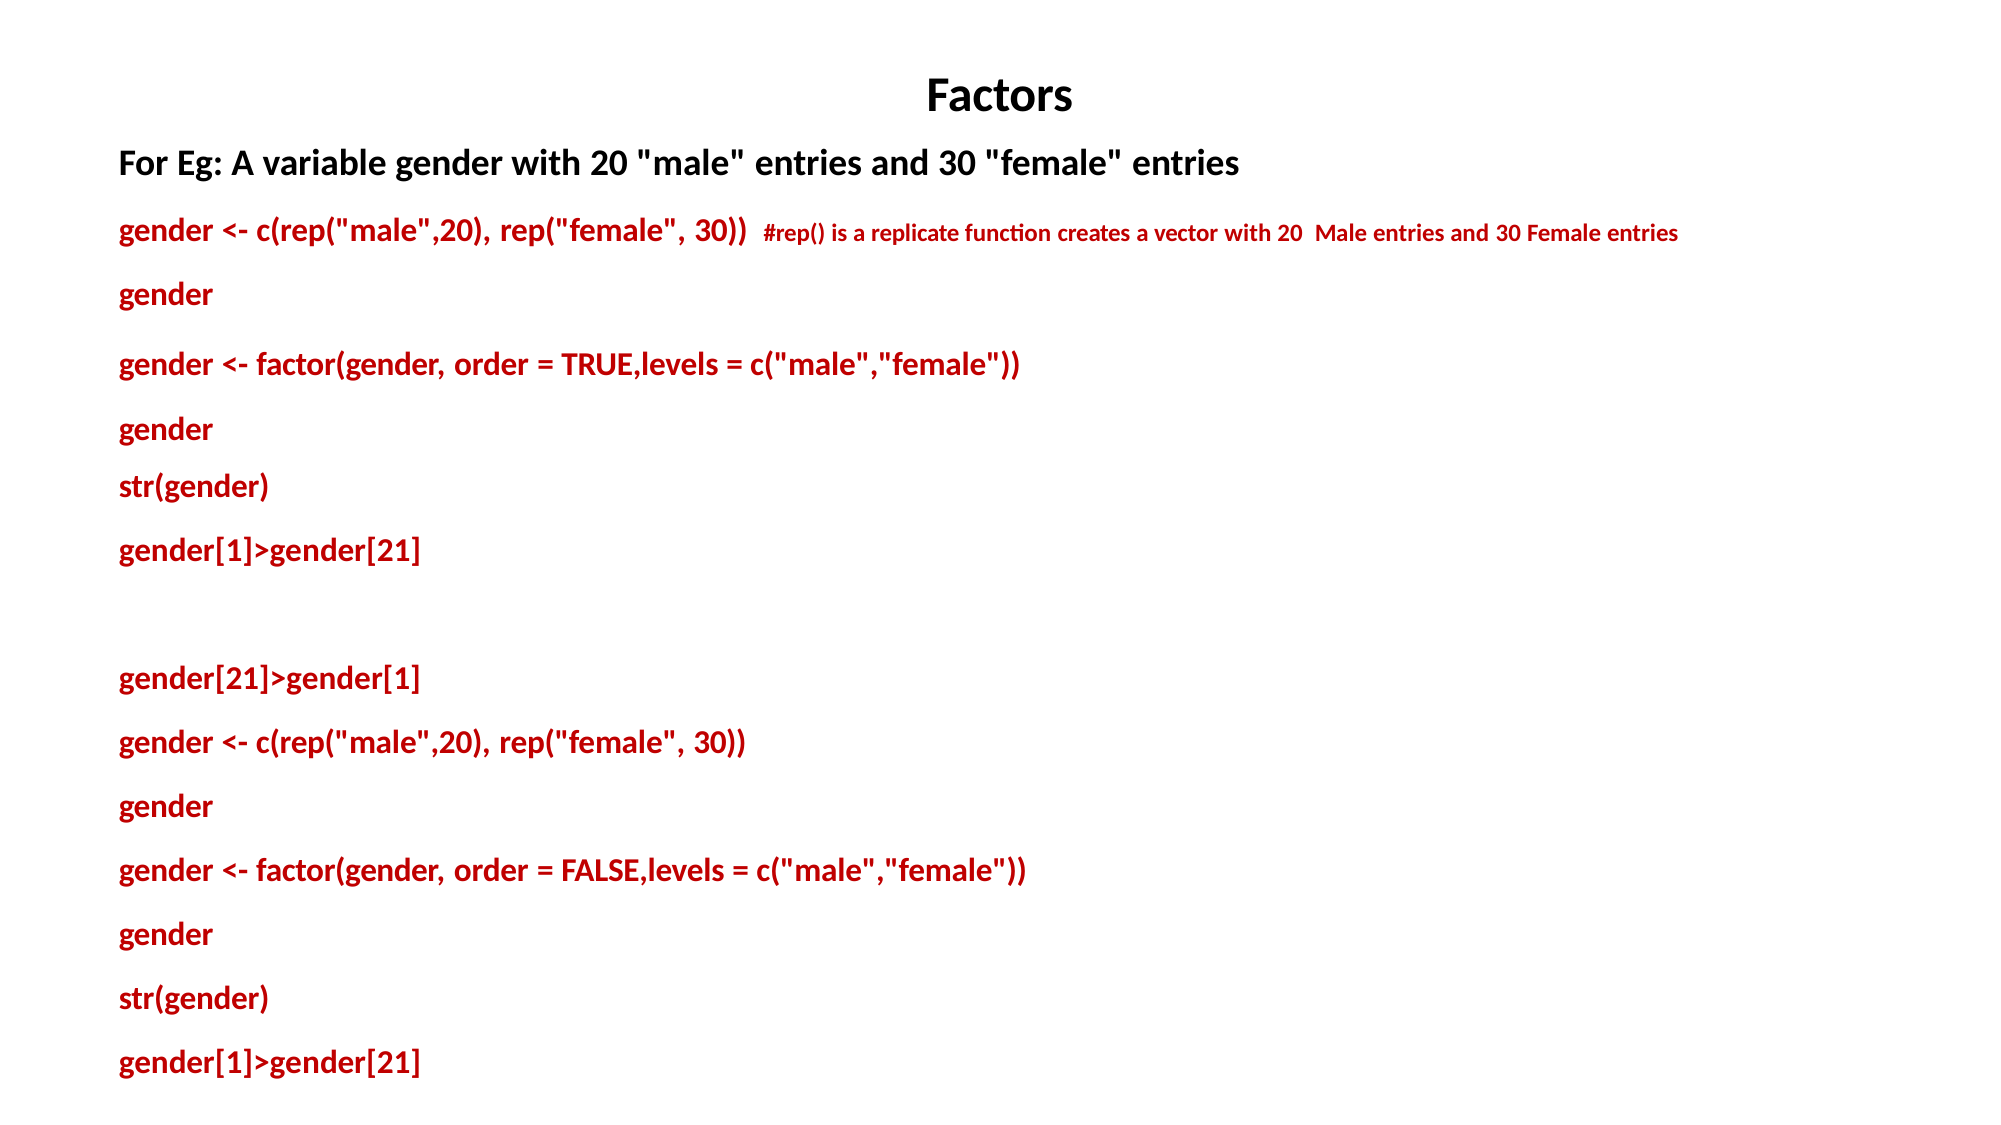

Factors
For Eg: A variable gender with 20 "male" entries and 30 "female" entries
gender <- c(rep("male",20), rep("female", 30)) #rep() is a replicate function creates a vector with 20 Male entries and 30 Female entries
gender
gender <- factor(gender, order = TRUE,levels = c("male","female"))  gender
str(gender)
gender[1]>gender[21]  gender[21]>gender[1]
gender <- c(rep("male",20), rep("female", 30))
gender
gender <- factor(gender, order = FALSE,levels = c("male","female"))  gender
str(gender)  gender[1]>gender[21]  gender[21]>gender[1]